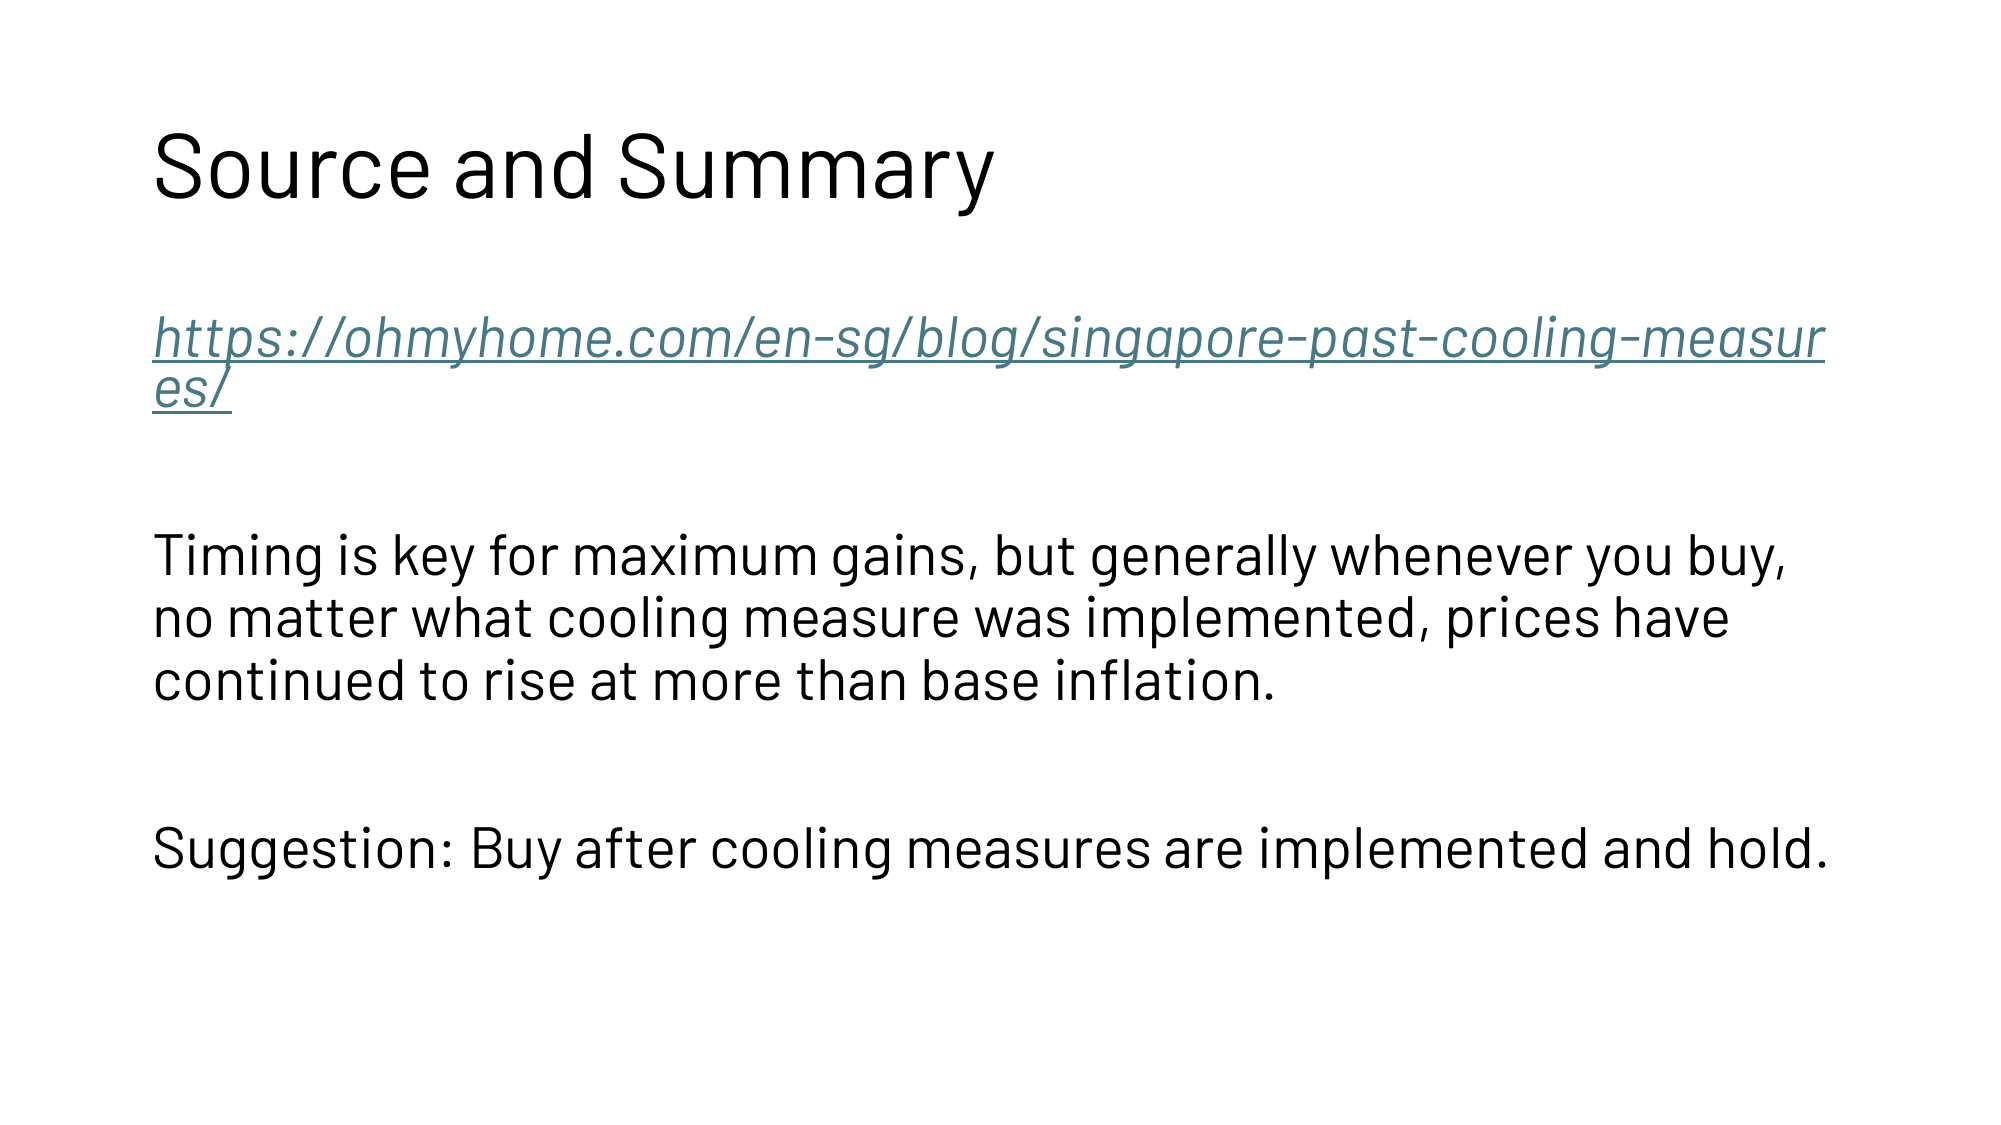

# Source and Summary
https://ohmyhome.com/en-sg/blog/singapore-past-cooling-measures/

Timing is key for maximum gains, but generally whenever you buy, no matter what cooling measure was implemented, prices have continued to rise at more than base inflation.

Suggestion: Buy after cooling measures are implemented and hold.